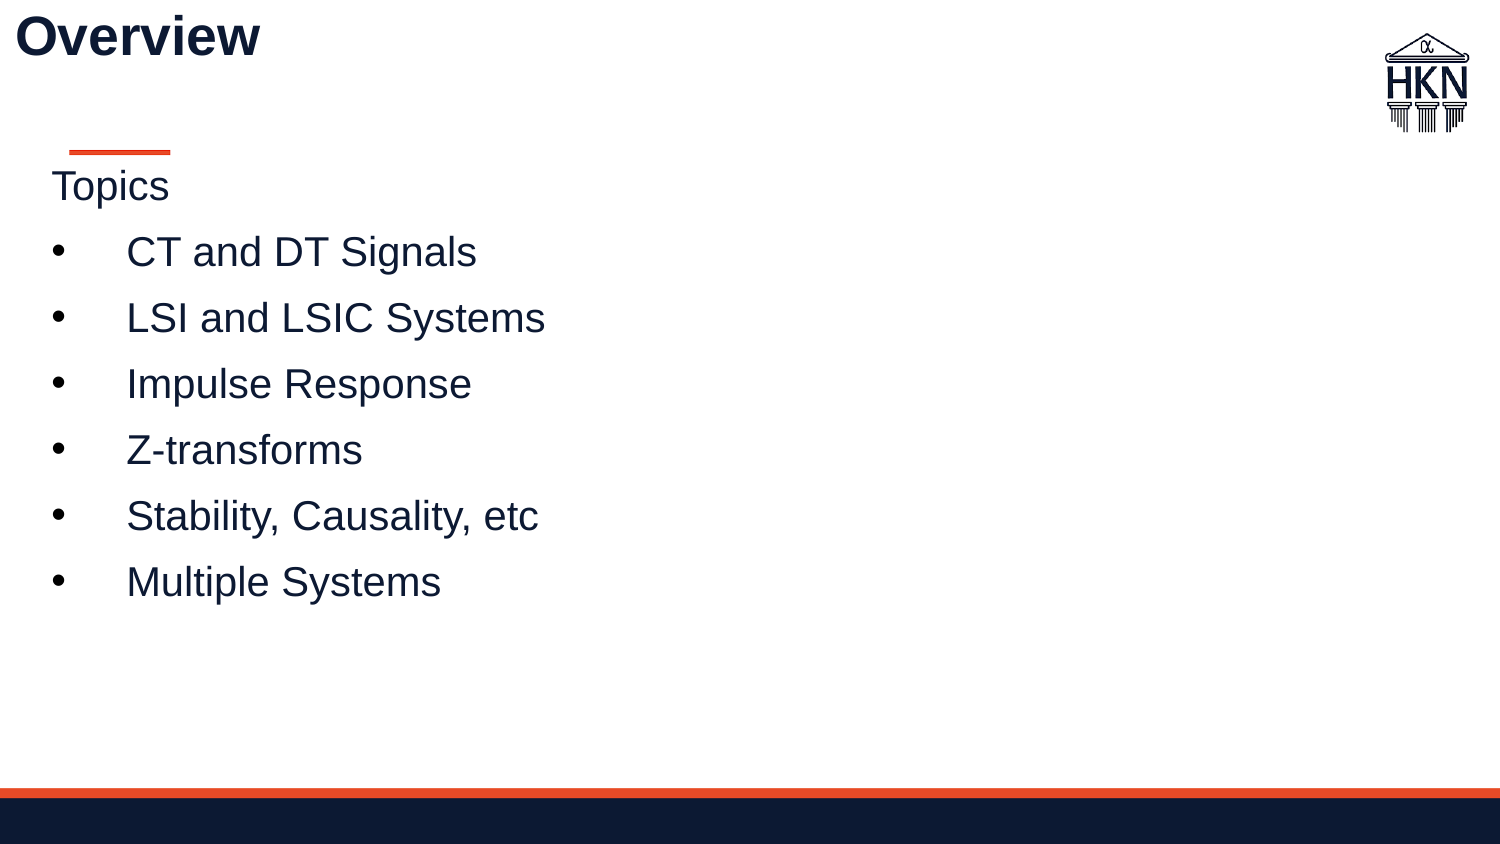

# Overview
Topics
CT and DT Signals
LSI and LSIC Systems
Impulse Response
Z-transforms
Stability, Causality, etc
Multiple Systems